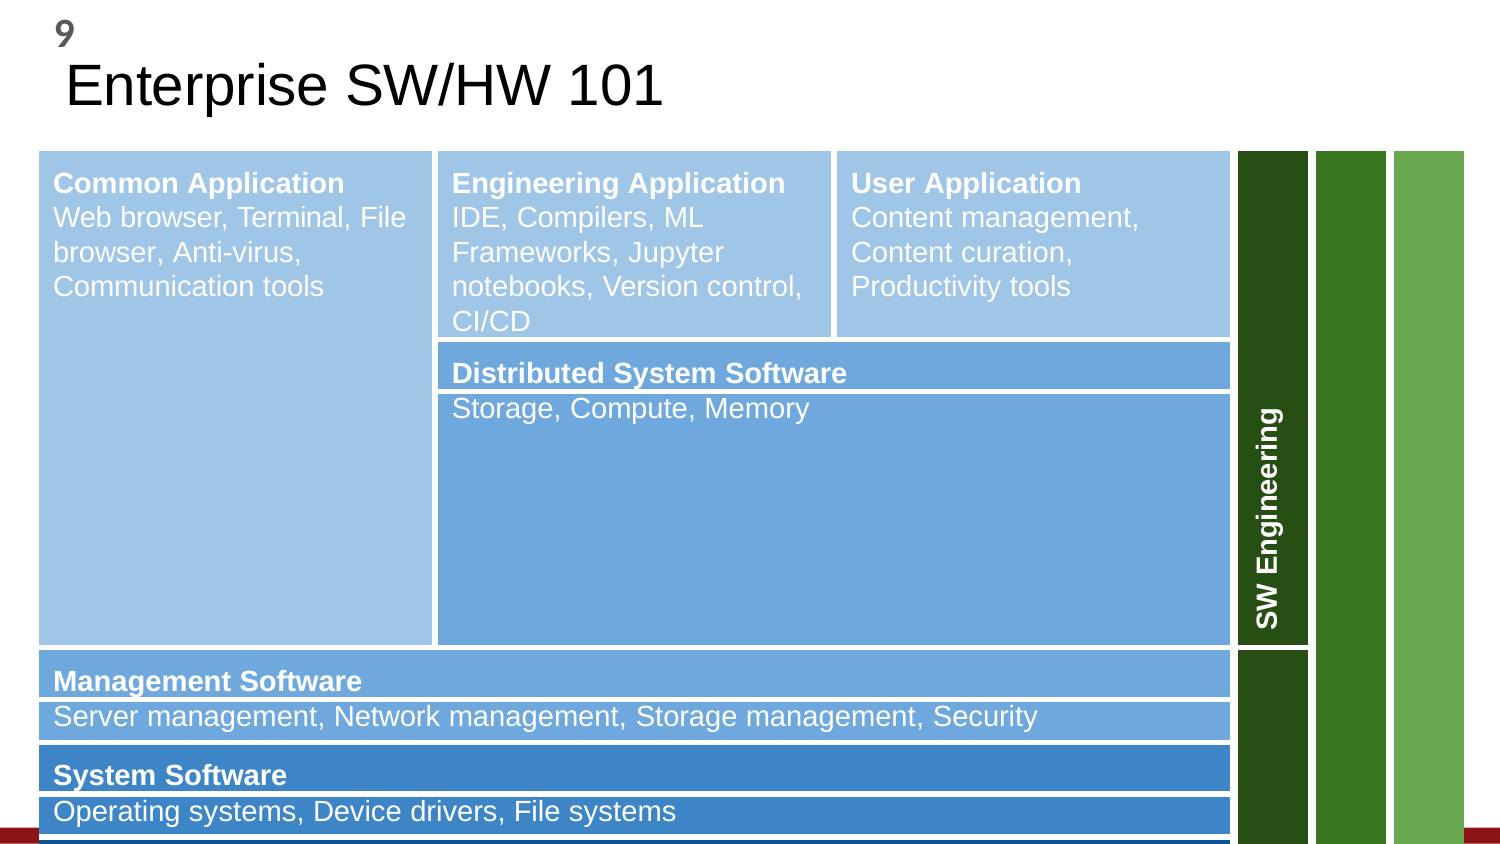

9
# Enterprise SW/HW 101
| Common Application | Engineering Application | User Application | SW Engineering | Incident Management | Change Management |
| --- | --- | --- | --- | --- | --- |
| Web browser, Terminal, File | IDE, Compilers, ML | Content management, |  |  |  |
| browser, Anti-virus, | Frameworks, Jupyter | Content curation, |  |  |  |
| Communication tools | notebooks, Version control, | Productivity tools |  |  |  |
|  | CI/CD |  |  |  |  |
|  | Distributed System Software |  |  |  |  |
|  | Storage, Compute, Memory |  |  |  |  |
| Management Software |  |  | IT Operations |  |  |
| Server management, Network management, Storage management, Security |  |  |  |  |  |
| System Software |  |  |  |  |  |
| Operating systems, Device drivers, File systems |  |  |  |  |  |
| Virtualization Software |  |  |  |  |  |
| Compute, Network, Memory, Storage |  |  |  |  |  |
| Hardware |  |  |  |  |  |
| Compute, NIC, Memory, Storage, Accelerators, IoT, Embedded, Mobile |  |  |  |  |  |